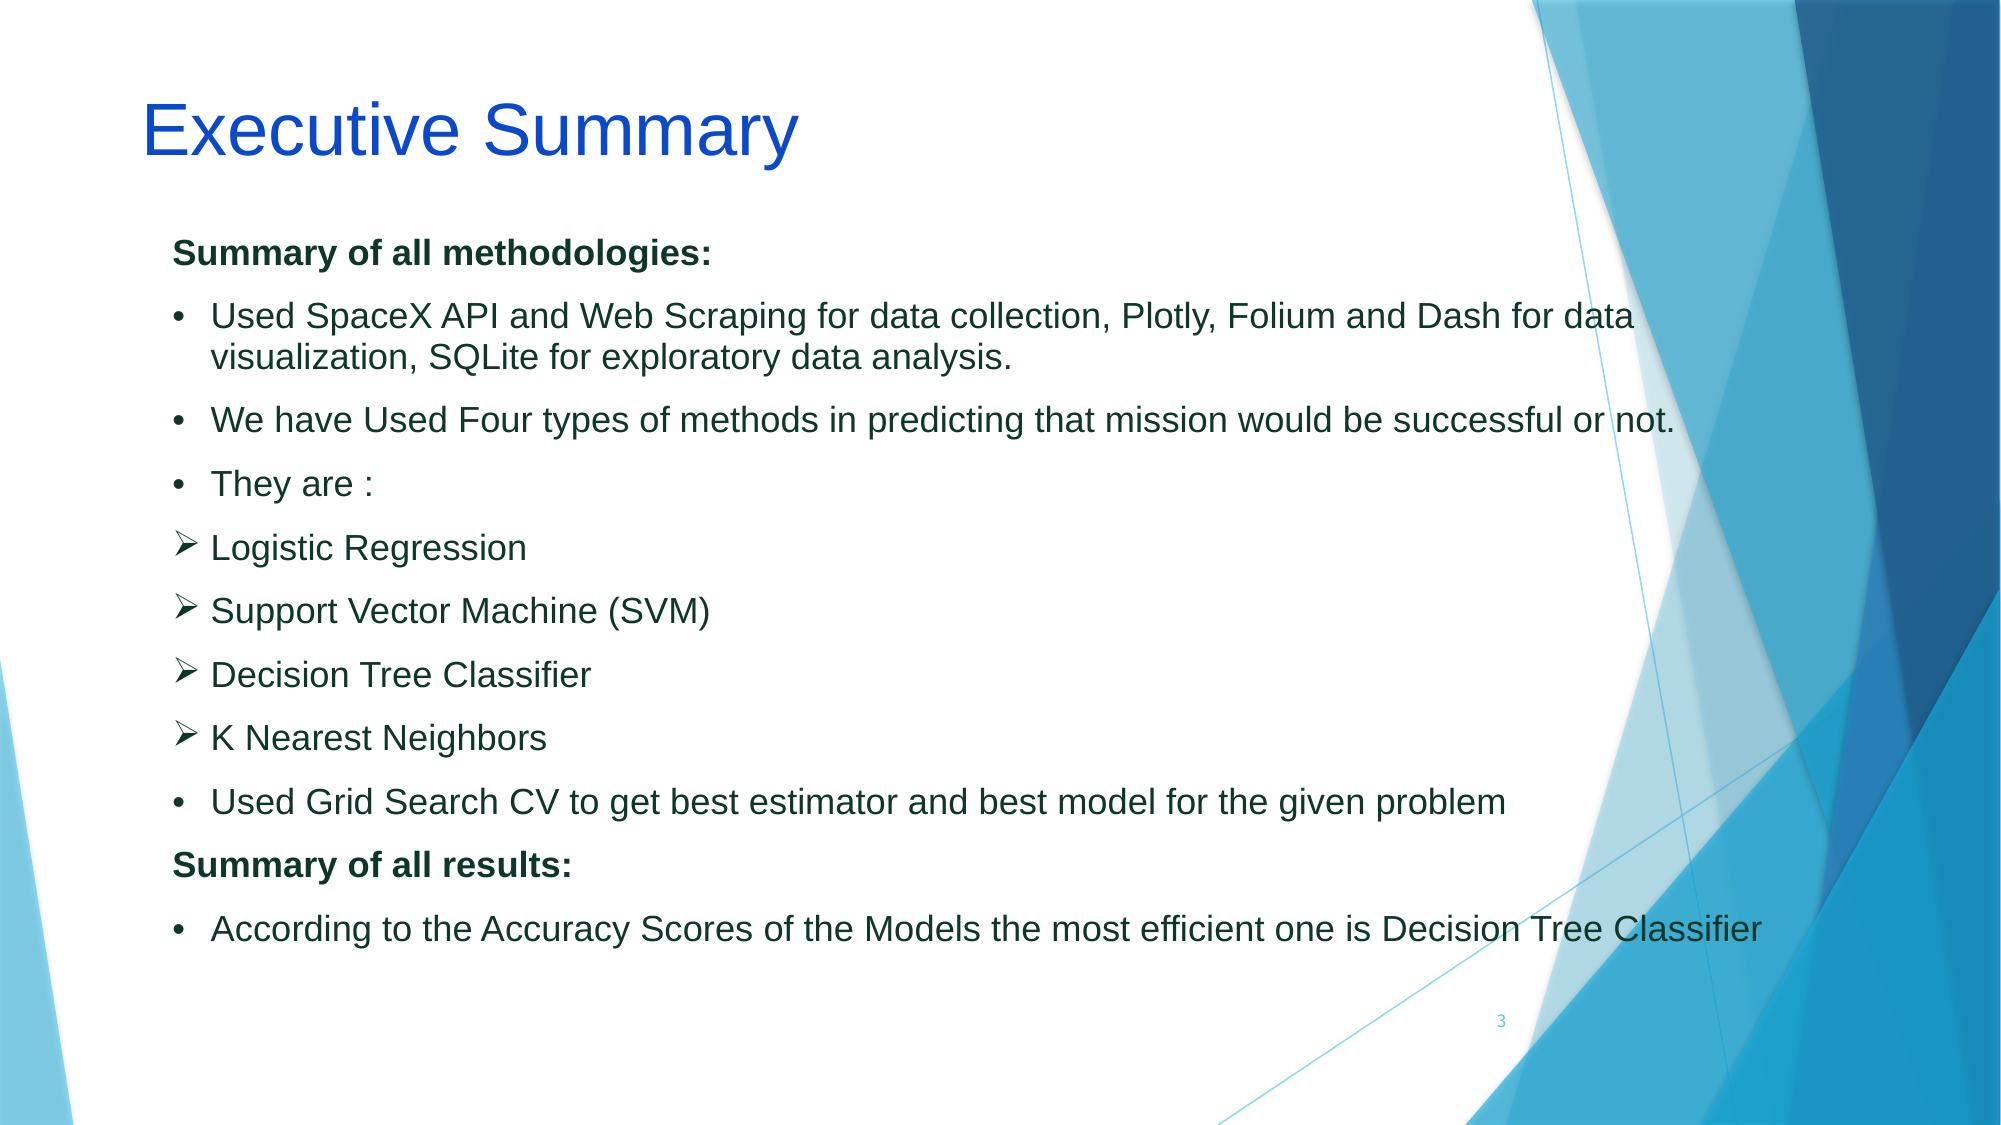

Executive Summary
Summary of all methodologies:
Used SpaceX API and Web Scraping for data collection, Plotly, Folium and Dash for data visualization, SQLite for exploratory data analysis.
We have Used Four types of methods in predicting that mission would be successful or not.
They are :
Logistic Regression
Support Vector Machine (SVM)
Decision Tree Classifier
K Nearest Neighbors
Used Grid Search CV to get best estimator and best model for the given problem
Summary of all results:
According to the Accuracy Scores of the Models the most efficient one is Decision Tree Classifier

3